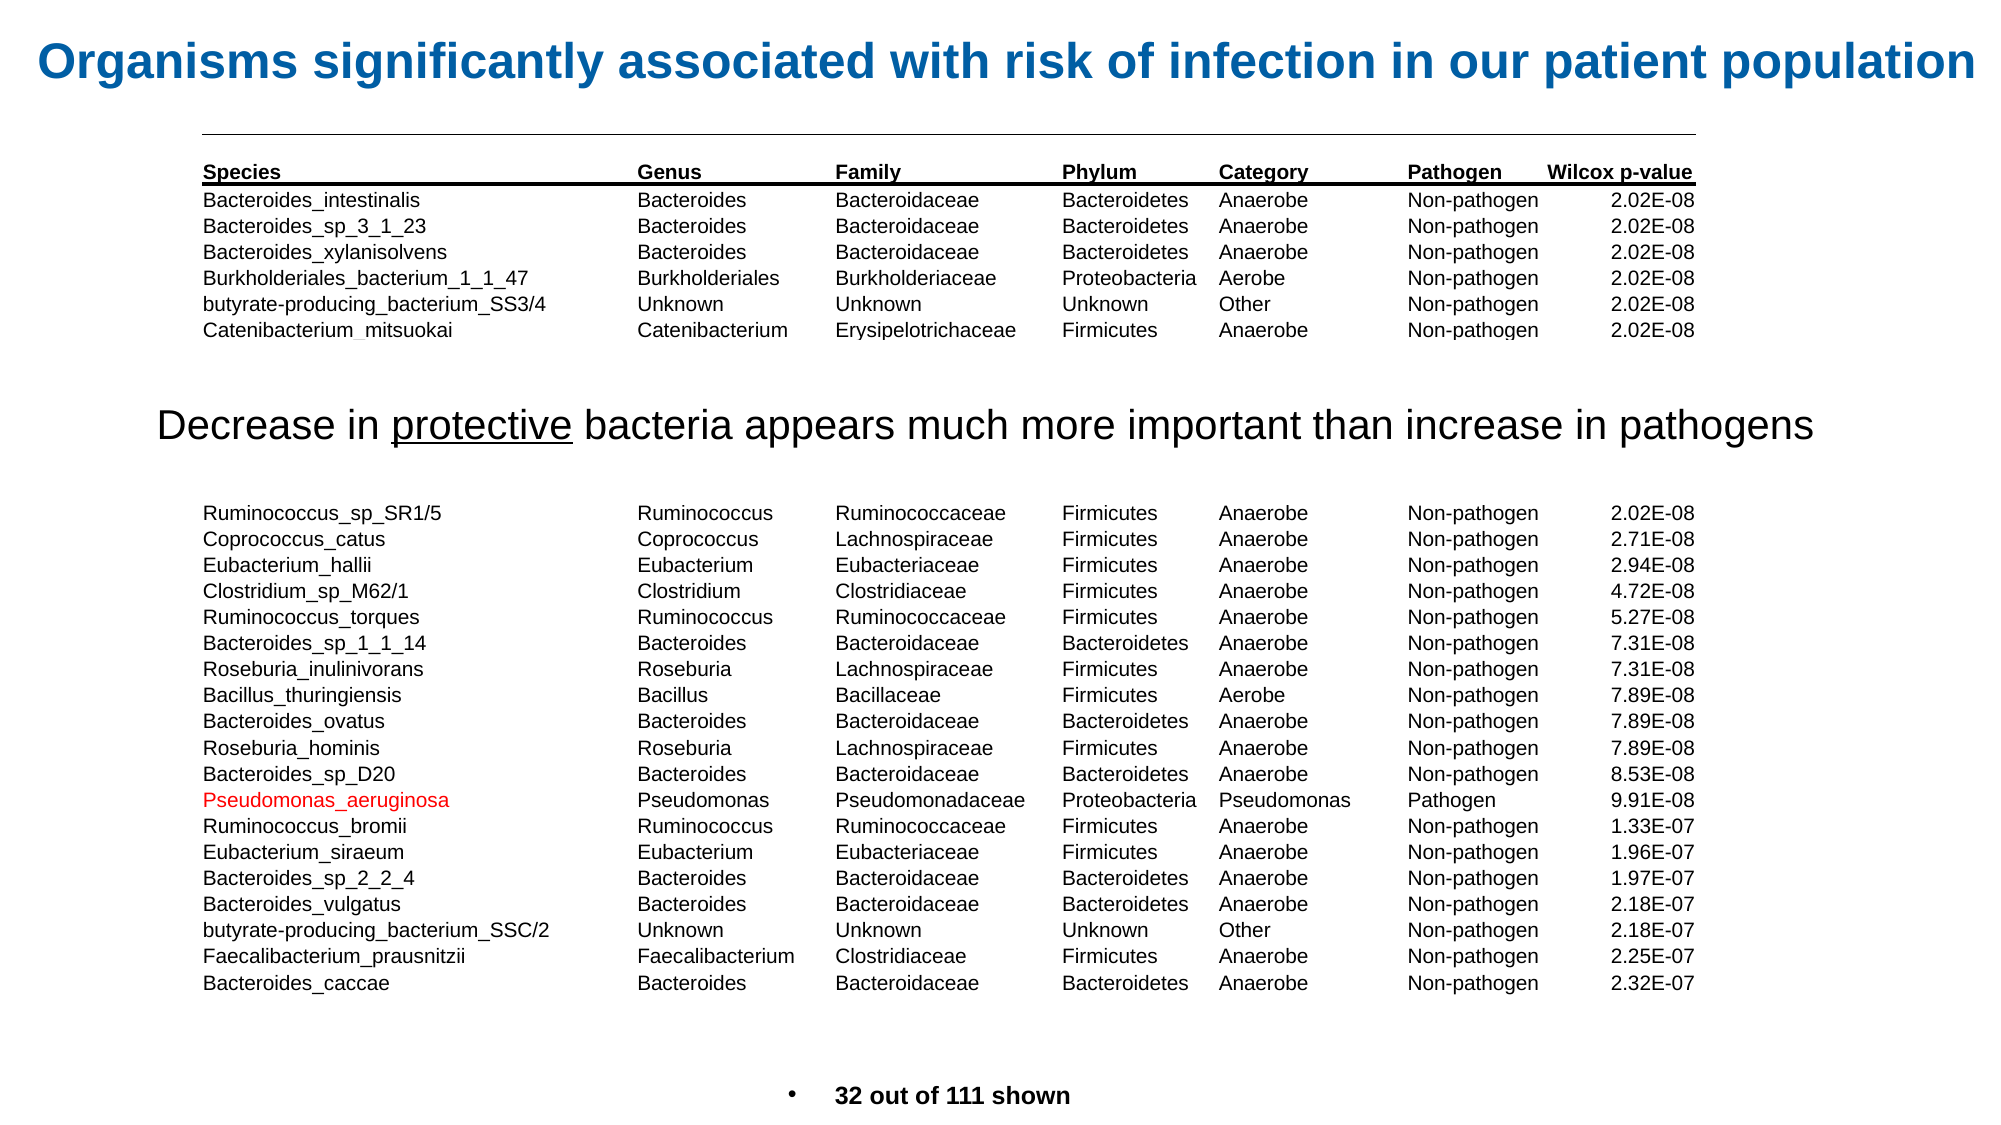

Organisms significantly associated with risk of infection in our patient population
| Species | Genus | Family | Phylum | Category | Pathogen | Wilcox p-value |
| --- | --- | --- | --- | --- | --- | --- |
| Bacteroides\_intestinalis | Bacteroides | Bacteroidaceae | Bacteroidetes | Anaerobe | Non-pathogen | 2.02E-08 |
| Bacteroides\_sp\_3\_1\_23 | Bacteroides | Bacteroidaceae | Bacteroidetes | Anaerobe | Non-pathogen | 2.02E-08 |
| Bacteroides\_xylanisolvens | Bacteroides | Bacteroidaceae | Bacteroidetes | Anaerobe | Non-pathogen | 2.02E-08 |
| Burkholderiales\_bacterium\_1\_1\_47 | Burkholderiales | Burkholderiaceae | Proteobacteria | Aerobe | Non-pathogen | 2.02E-08 |
| butyrate-producing\_bacterium\_SS3/4 | Unknown | Unknown | Unknown | Other | Non-pathogen | 2.02E-08 |
| Catenibacterium\_mitsuokai | Catenibacterium | Erysipelotrichaceae | Firmicutes | Anaerobe | Non-pathogen | 2.02E-08 |
| Coprococcus\_sp\_ART55/1 | Coprococcus | Lachnospiraceae | Firmicutes | Anaerobe | Non-pathogen | 2.02E-08 |
| Dorea\_formicigenerans | Dorea | Lachnospiraceae | Firmicutes | Anaerobe | Non-pathogen | 2.02E-08 |
| Eubacterium\_eligens | Eubacterium | Eubacteriaceae | Firmicutes | Anaerobe | Non-pathogen | 2.02E-08 |
| Eubacterium\_rectale | Eubacterium | Eubacteriaceae | Firmicutes | Anaerobe | Non-pathogen | 2.02E-08 |
| Roseburia\_intestinalis | Roseburia | Lachnospiraceae | Firmicutes | Anaerobe | Non-pathogen | 2.02E-08 |
| Ruminococcus\_obeum | Ruminococcus | Ruminococcaceae | Firmicutes | Anaerobe | Non-pathogen | 2.02E-08 |
| Ruminococcus\_sp\_SR1/5 | Ruminococcus | Ruminococcaceae | Firmicutes | Anaerobe | Non-pathogen | 2.02E-08 |
| Coprococcus\_catus | Coprococcus | Lachnospiraceae | Firmicutes | Anaerobe | Non-pathogen | 2.71E-08 |
| Eubacterium\_hallii | Eubacterium | Eubacteriaceae | Firmicutes | Anaerobe | Non-pathogen | 2.94E-08 |
| Clostridium\_sp\_M62/1 | Clostridium | Clostridiaceae | Firmicutes | Anaerobe | Non-pathogen | 4.72E-08 |
| Ruminococcus\_torques | Ruminococcus | Ruminococcaceae | Firmicutes | Anaerobe | Non-pathogen | 5.27E-08 |
| Bacteroides\_sp\_1\_1\_14 | Bacteroides | Bacteroidaceae | Bacteroidetes | Anaerobe | Non-pathogen | 7.31E-08 |
| Roseburia\_inulinivorans | Roseburia | Lachnospiraceae | Firmicutes | Anaerobe | Non-pathogen | 7.31E-08 |
| Bacillus\_thuringiensis | Bacillus | Bacillaceae | Firmicutes | Aerobe | Non-pathogen | 7.89E-08 |
| Bacteroides\_ovatus | Bacteroides | Bacteroidaceae | Bacteroidetes | Anaerobe | Non-pathogen | 7.89E-08 |
| Roseburia\_hominis | Roseburia | Lachnospiraceae | Firmicutes | Anaerobe | Non-pathogen | 7.89E-08 |
| Bacteroides\_sp\_D20 | Bacteroides | Bacteroidaceae | Bacteroidetes | Anaerobe | Non-pathogen | 8.53E-08 |
| Pseudomonas\_aeruginosa | Pseudomonas | Pseudomonadaceae | Proteobacteria | Pseudomonas | Pathogen | 9.91E-08 |
| Ruminococcus\_bromii | Ruminococcus | Ruminococcaceae | Firmicutes | Anaerobe | Non-pathogen | 1.33E-07 |
| Eubacterium\_siraeum | Eubacterium | Eubacteriaceae | Firmicutes | Anaerobe | Non-pathogen | 1.96E-07 |
| Bacteroides\_sp\_2\_2\_4 | Bacteroides | Bacteroidaceae | Bacteroidetes | Anaerobe | Non-pathogen | 1.97E-07 |
| Bacteroides\_vulgatus | Bacteroides | Bacteroidaceae | Bacteroidetes | Anaerobe | Non-pathogen | 2.18E-07 |
| butyrate-producing\_bacterium\_SSC/2 | Unknown | Unknown | Unknown | Other | Non-pathogen | 2.18E-07 |
| Faecalibacterium\_prausnitzii | Faecalibacterium | Clostridiaceae | Firmicutes | Anaerobe | Non-pathogen | 2.25E-07 |
| Bacteroides\_caccae | Bacteroides | Bacteroidaceae | Bacteroidetes | Anaerobe | Non-pathogen | 2.32E-07 |

Decrease in protective bacteria appears much more important than increase in pathogens

32 out of 111 shown